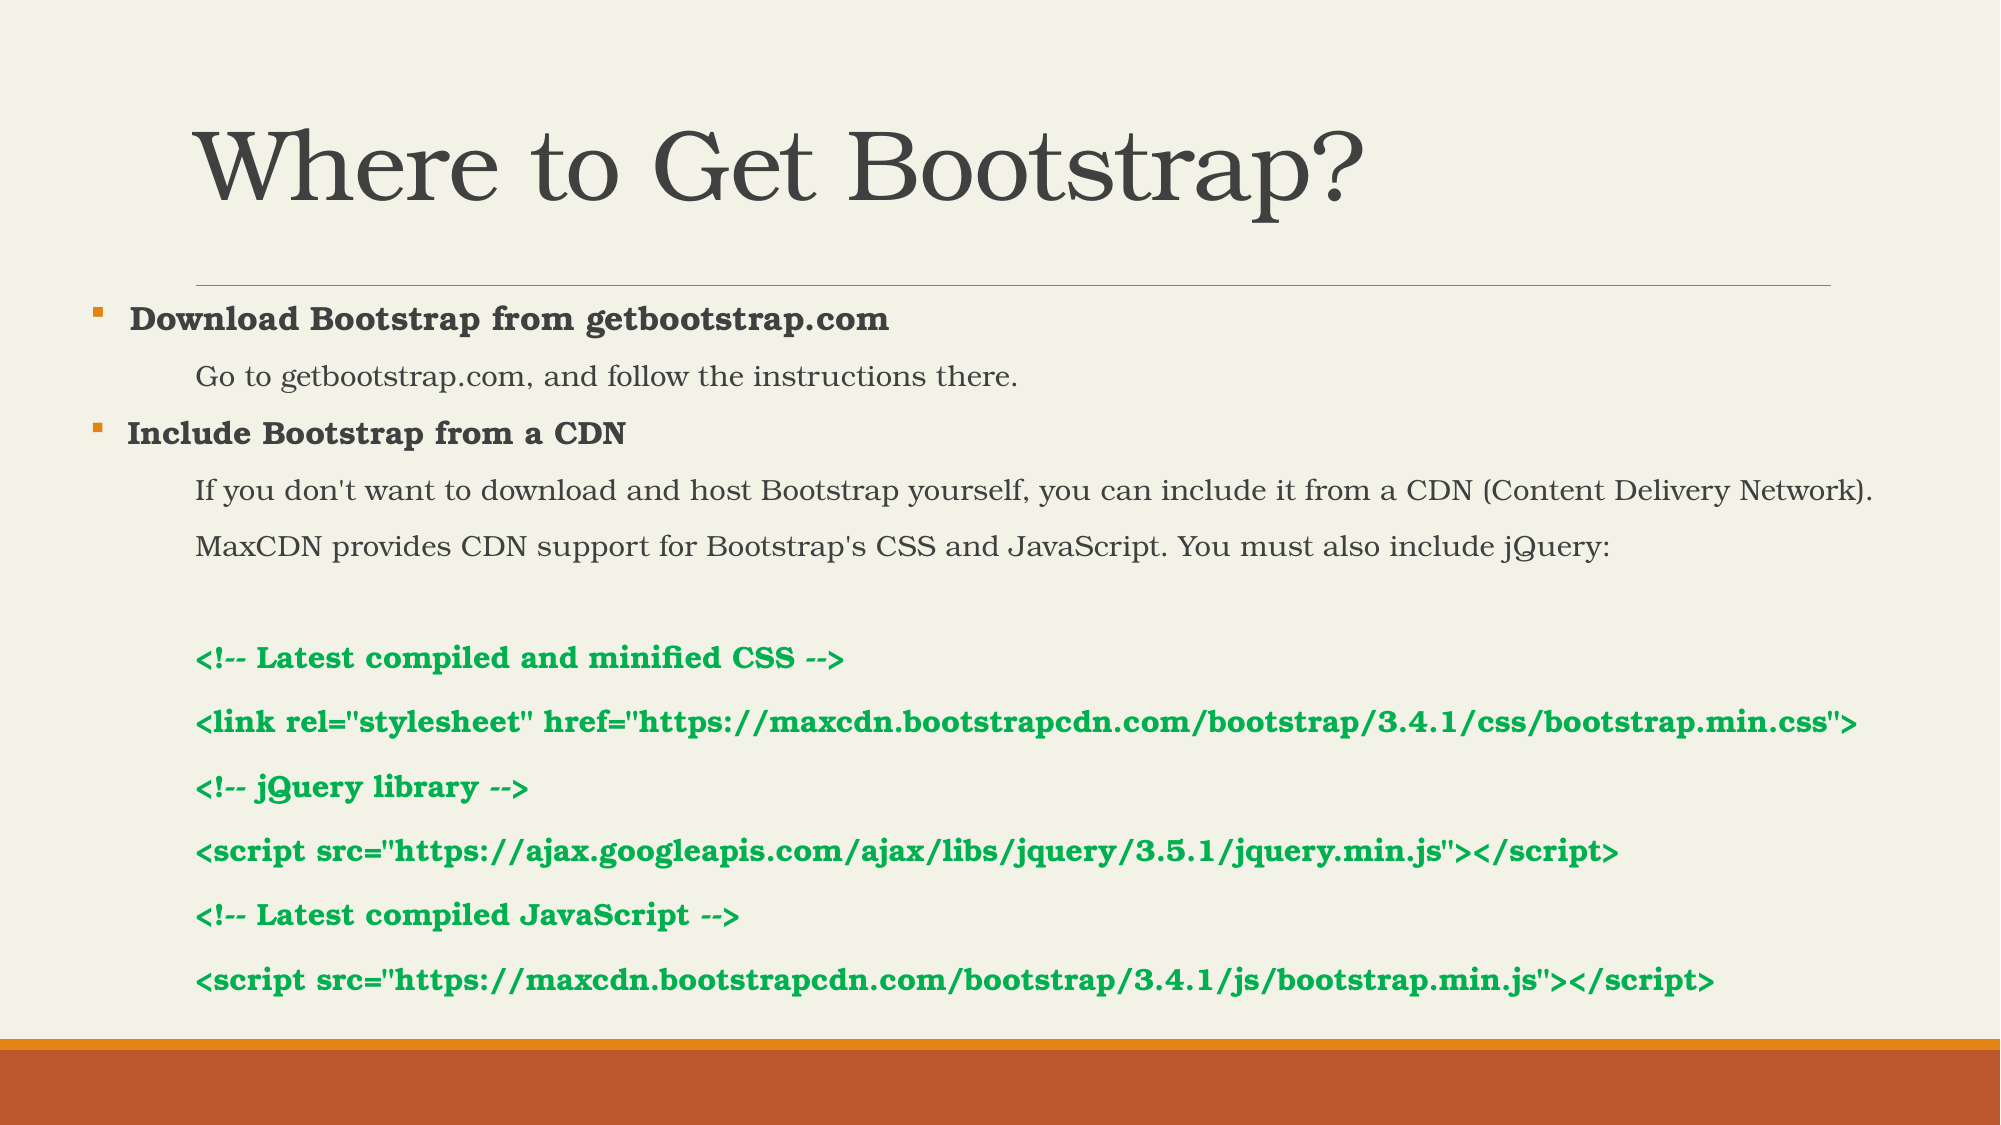

# Where to Get Bootstrap?
  Download Bootstrap from getbootstrap.com
	Go to getbootstrap.com, and follow the instructions there.
  Include Bootstrap from a CDN
	If you don't want to download and host Bootstrap yourself, you can include it from a CDN (Content Delivery Network).
	MaxCDN provides CDN support for Bootstrap's CSS and JavaScript. You must also include jQuery:

	<!-- Latest compiled and minified CSS -->
	<link rel="stylesheet" href="https://maxcdn.bootstrapcdn.com/bootstrap/3.4.1/css/bootstrap.min.css">
	<!-- jQuery library -->
	<script src="https://ajax.googleapis.com/ajax/libs/jquery/3.5.1/jquery.min.js"></script>
	<!-- Latest compiled JavaScript -->
	<script src="https://maxcdn.bootstrapcdn.com/bootstrap/3.4.1/js/bootstrap.min.js"></script>